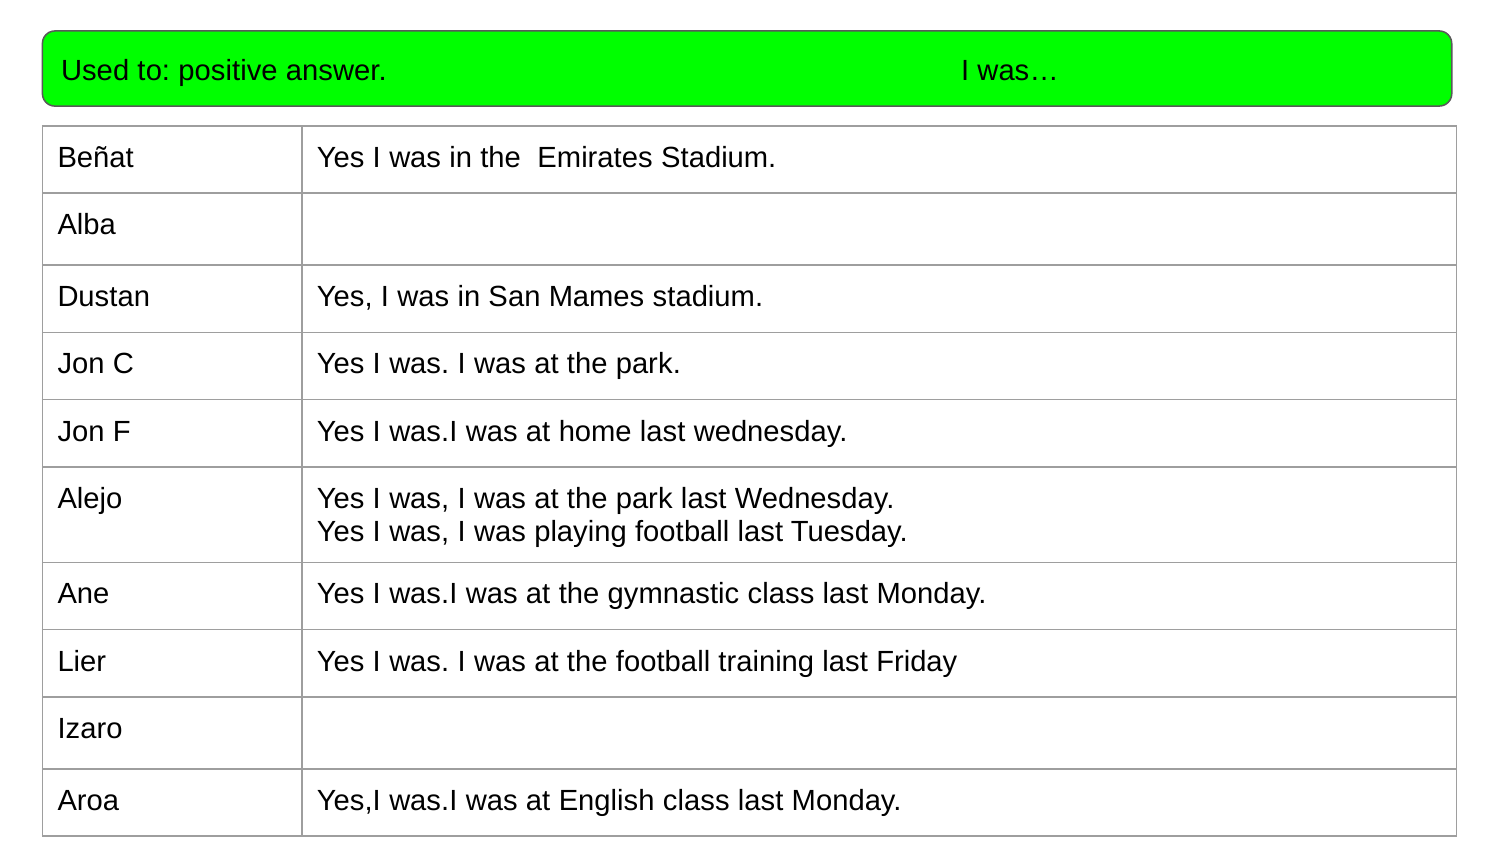

Used to: positive answer.				I was…
| Beñat | Yes I was in the Emirates Stadium. |
| --- | --- |
| Alba |  |
| Dustan | Yes, I was in San Mames stadium. |
| Jon C | Yes I was. I was at the park. |
| Jon F | Yes I was.I was at home last wednesday. |
| Alejo | Yes I was, I was at the park last Wednesday. Yes I was, I was playing football last Tuesday. |
| Ane | Yes I was.I was at the gymnastic class last Monday. |
| Lier | Yes I was. I was at the football training last Friday |
| Izaro |  |
| Aroa | Yes,I was.I was at English class last Monday. |